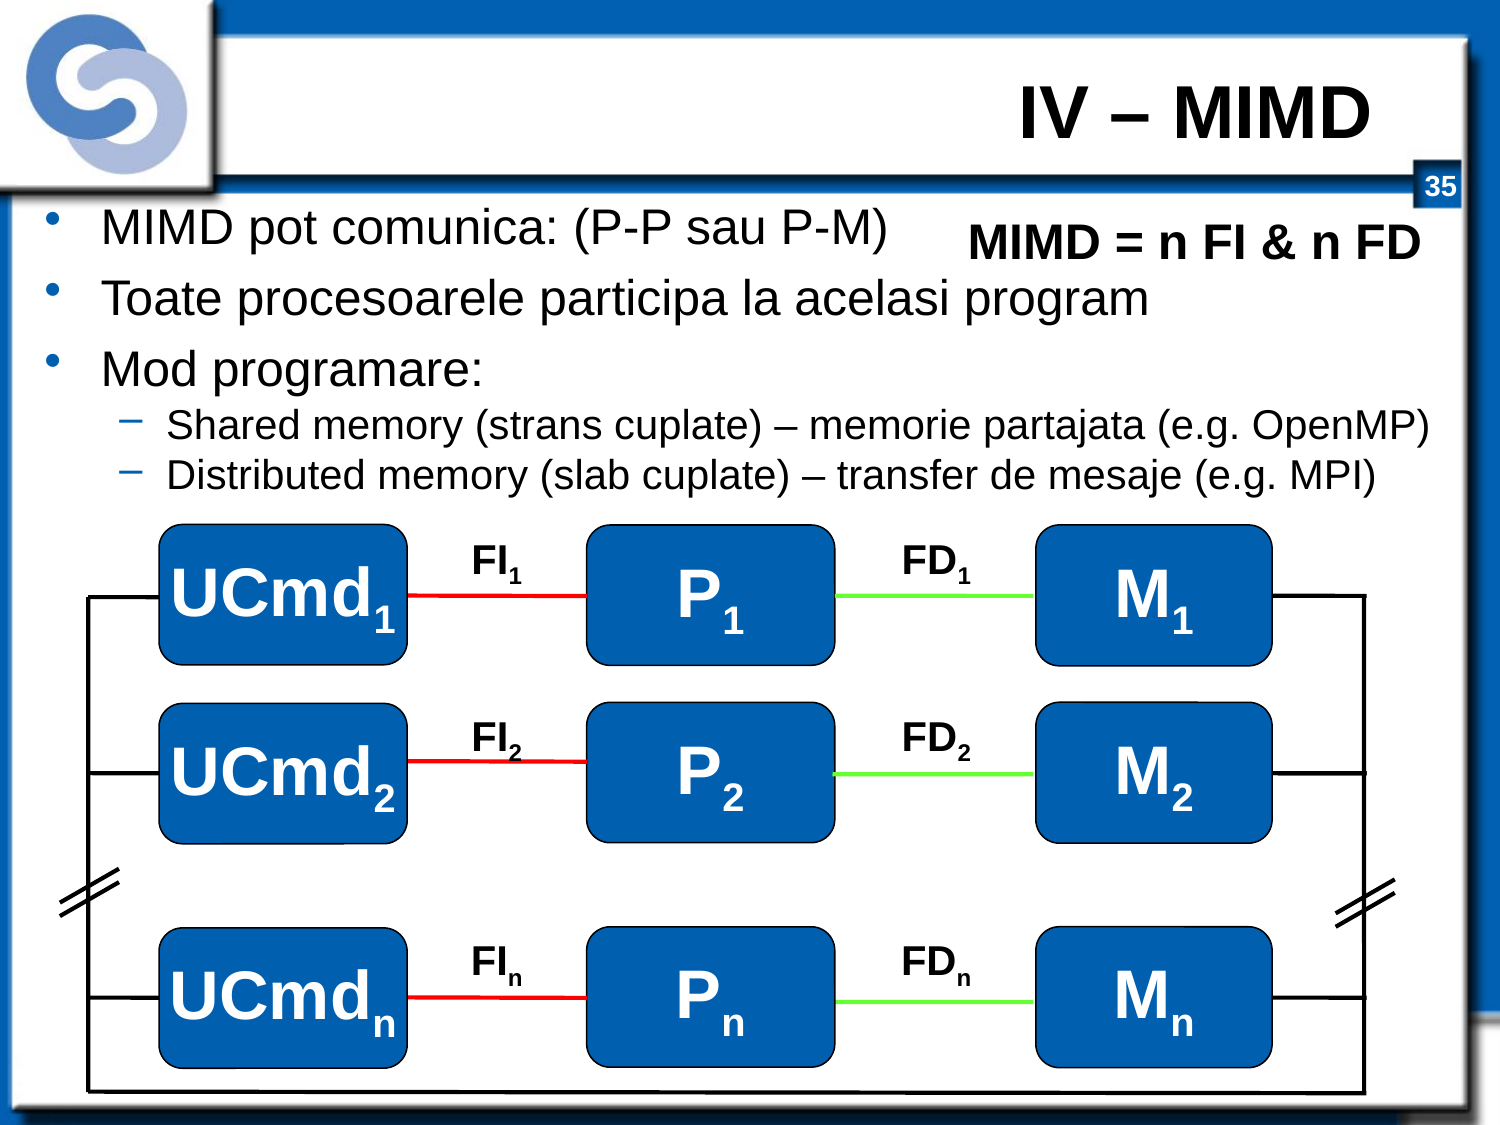

# IV – MIMD
MIMD pot comunica: (P-P sau P-M)
Toate procesoarele participa la acelasi program
Mod programare:
Shared memory (strans cuplate) – memorie partajata (e.g. OpenMP)
Distributed memory (slab cuplate) – transfer de mesaje (e.g. MPI)
MIMD = n FI & n FD
UCmd1
FI1
P1
FD1
M1

FI2
P2
FD2
M2
UCmd2

FIn
Pn
FDn
Mn
UCmdn